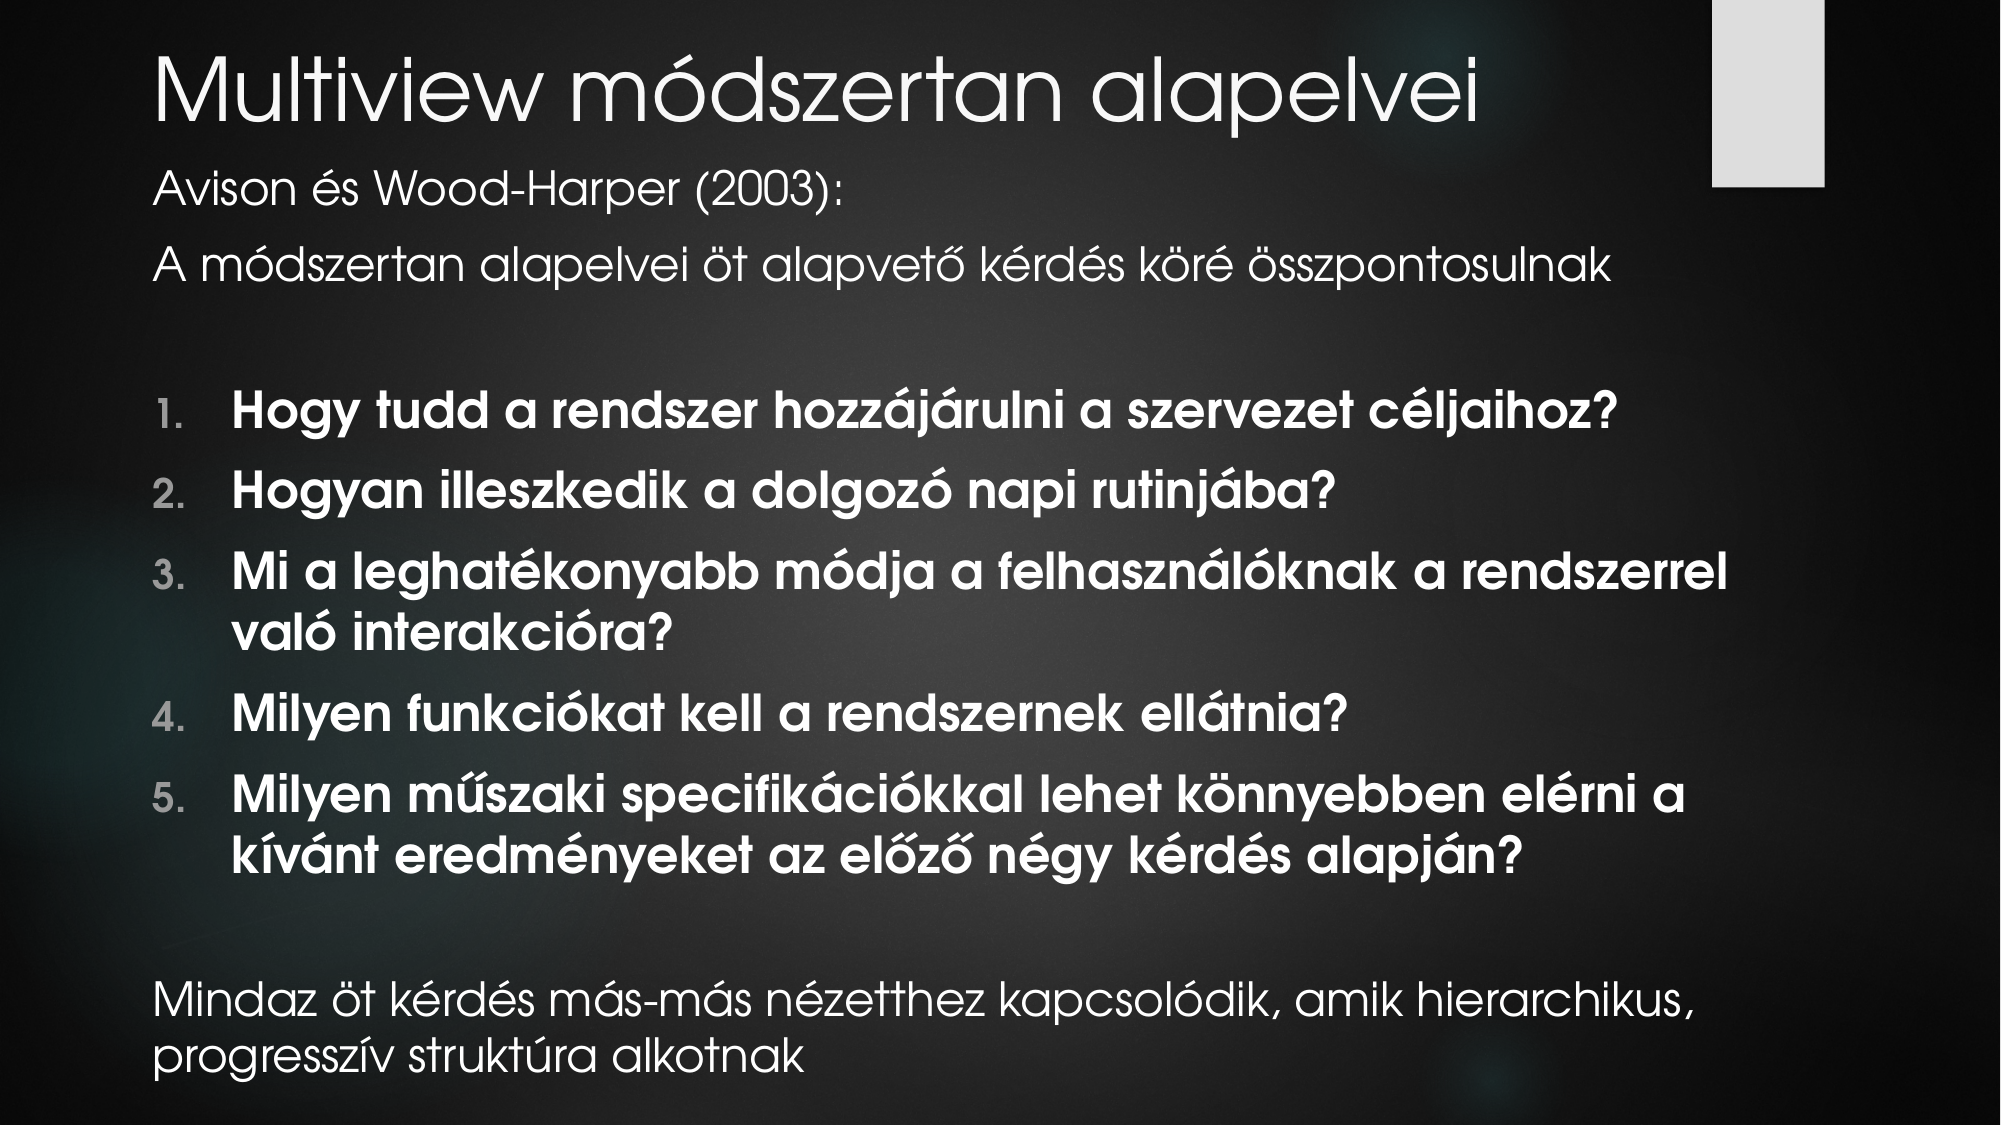

# Multiview módszertan alapelvei
Avison és Wood-Harper (2003):
A módszertan alapelvei öt alapvető kérdés köré összpontosulnak

Hogy tudd a rendszer hozzájárulni a szervezet céljaihoz?
Hogyan illeszkedik a dolgozó napi rutinjába?
Mi a leghatékonyabb módja a felhasználóknak a rendszerrel való interakcióra?
Milyen funkciókat kell a rendszernek ellátnia?
Milyen műszaki specifikációkkal lehet könnyebben elérni a kívánt eredményeket az előző négy kérdés alapján?

Mindaz öt kérdés más-más nézetthez kapcsolódik, amik hierarchikus, progresszív struktúra alkotnak